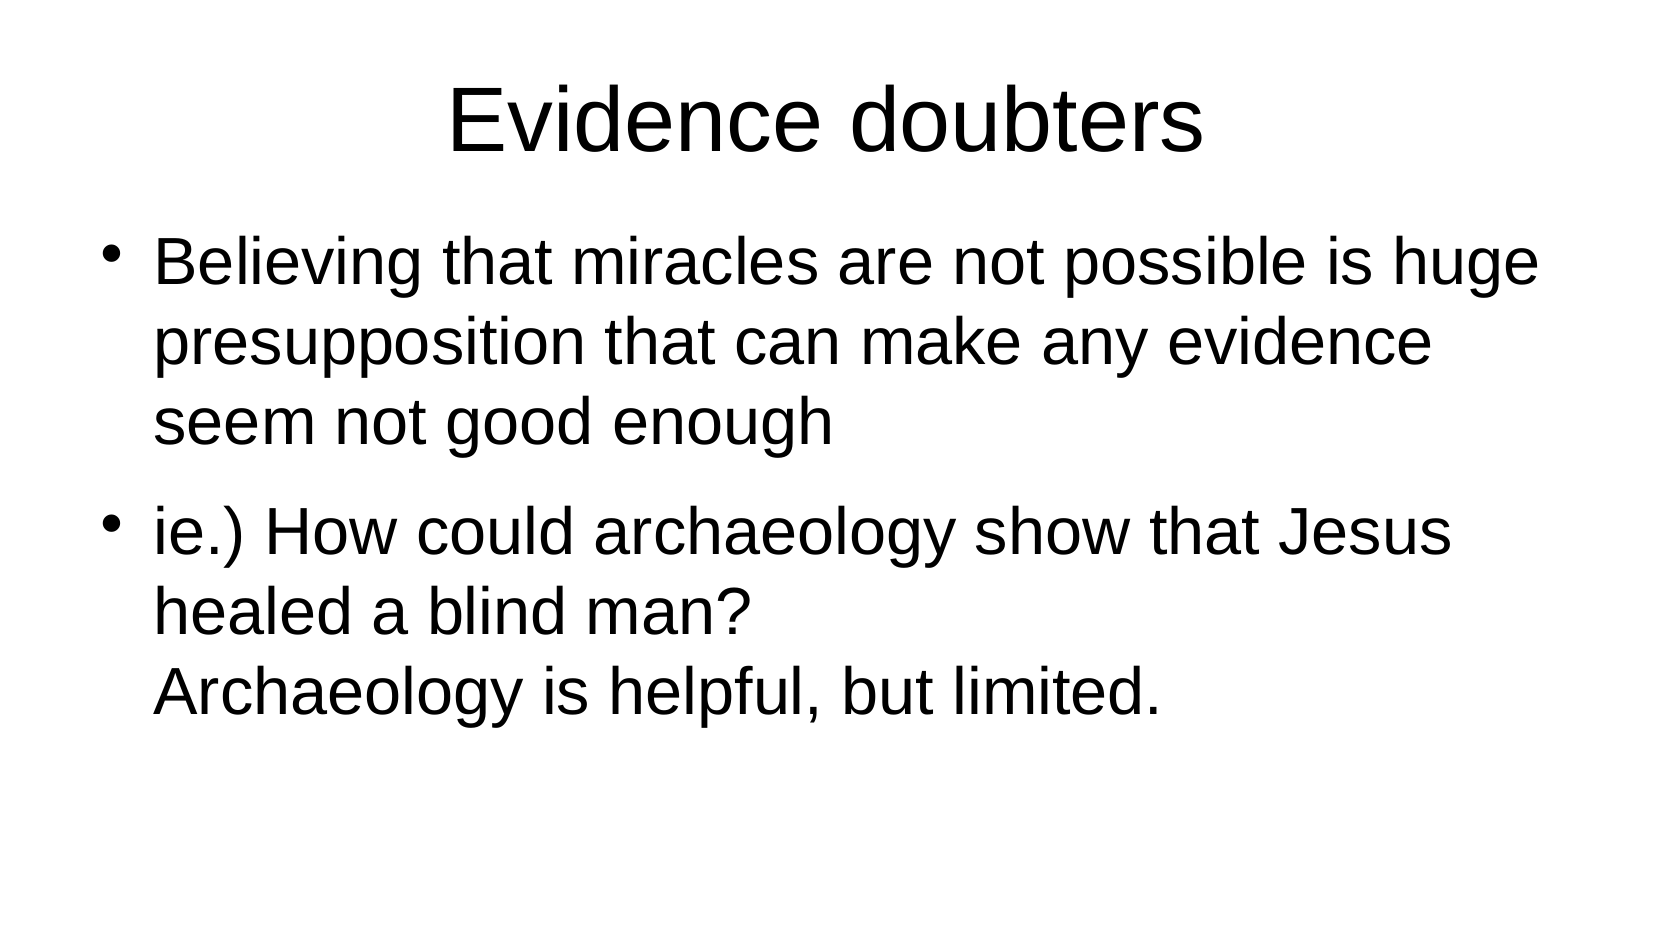

# Evidence doubters
Believing that miracles are not possible is huge presupposition that can make any evidence seem not good enough
ie.) How could archaeology show that Jesus healed a blind man?
Archaeology is helpful, but limited.